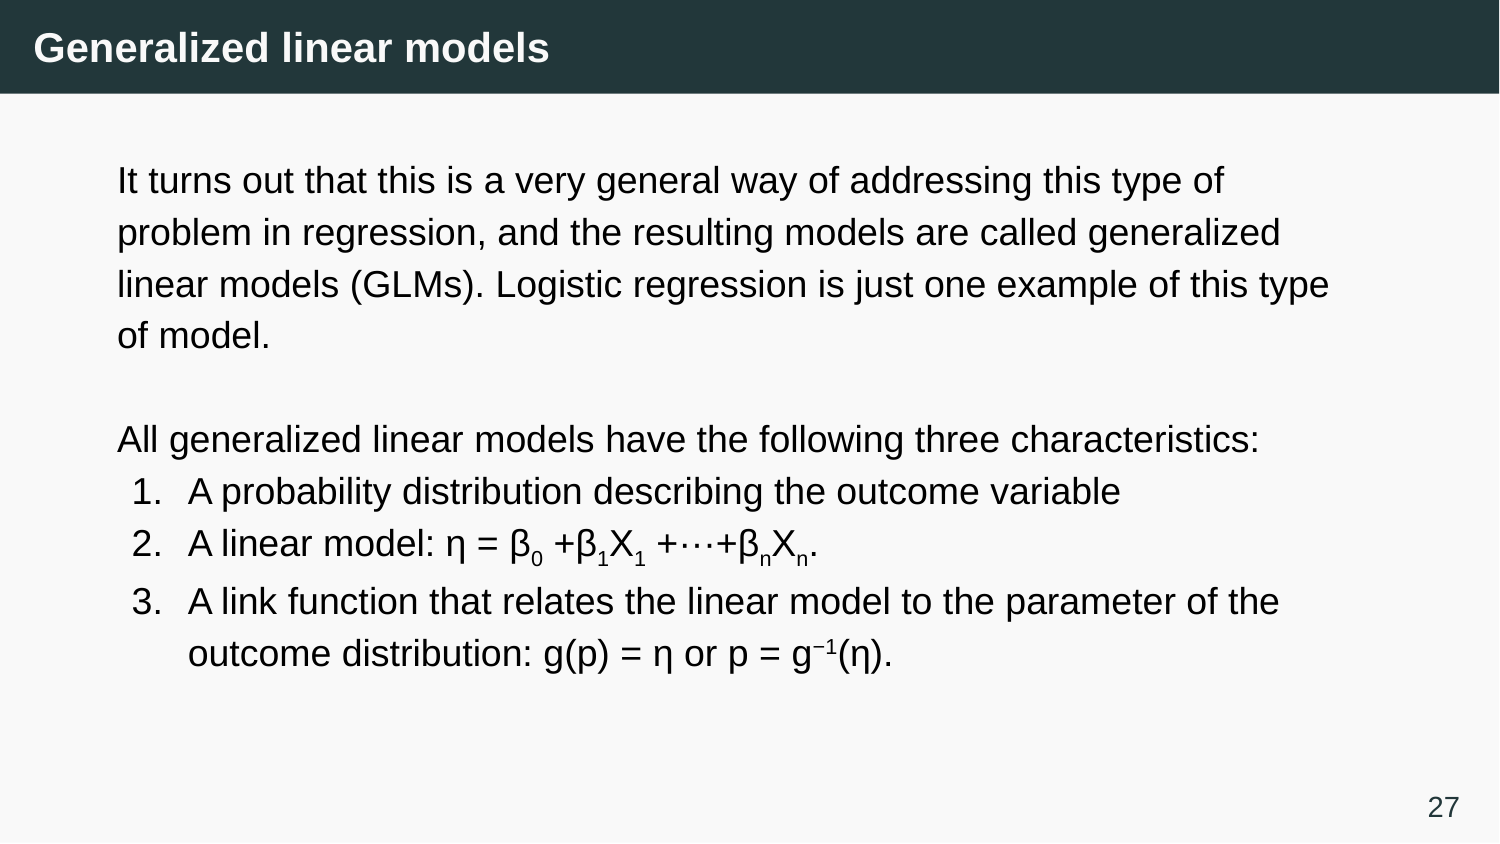

# Generalized linear models

It turns out that this is a very general way of addressing this type of problem in regression, and the resulting models are called generalized linear models (GLMs). Logistic regression is just one example of this type of model.

All generalized linear models have the following three characteristics:
A probability distribution describing the outcome variable
A linear model: η = β0 +β1X1 +···+βnXn.
A link function that relates the linear model to the parameter of the outcome distribution: g(p) = η or p = g−1(η).

27